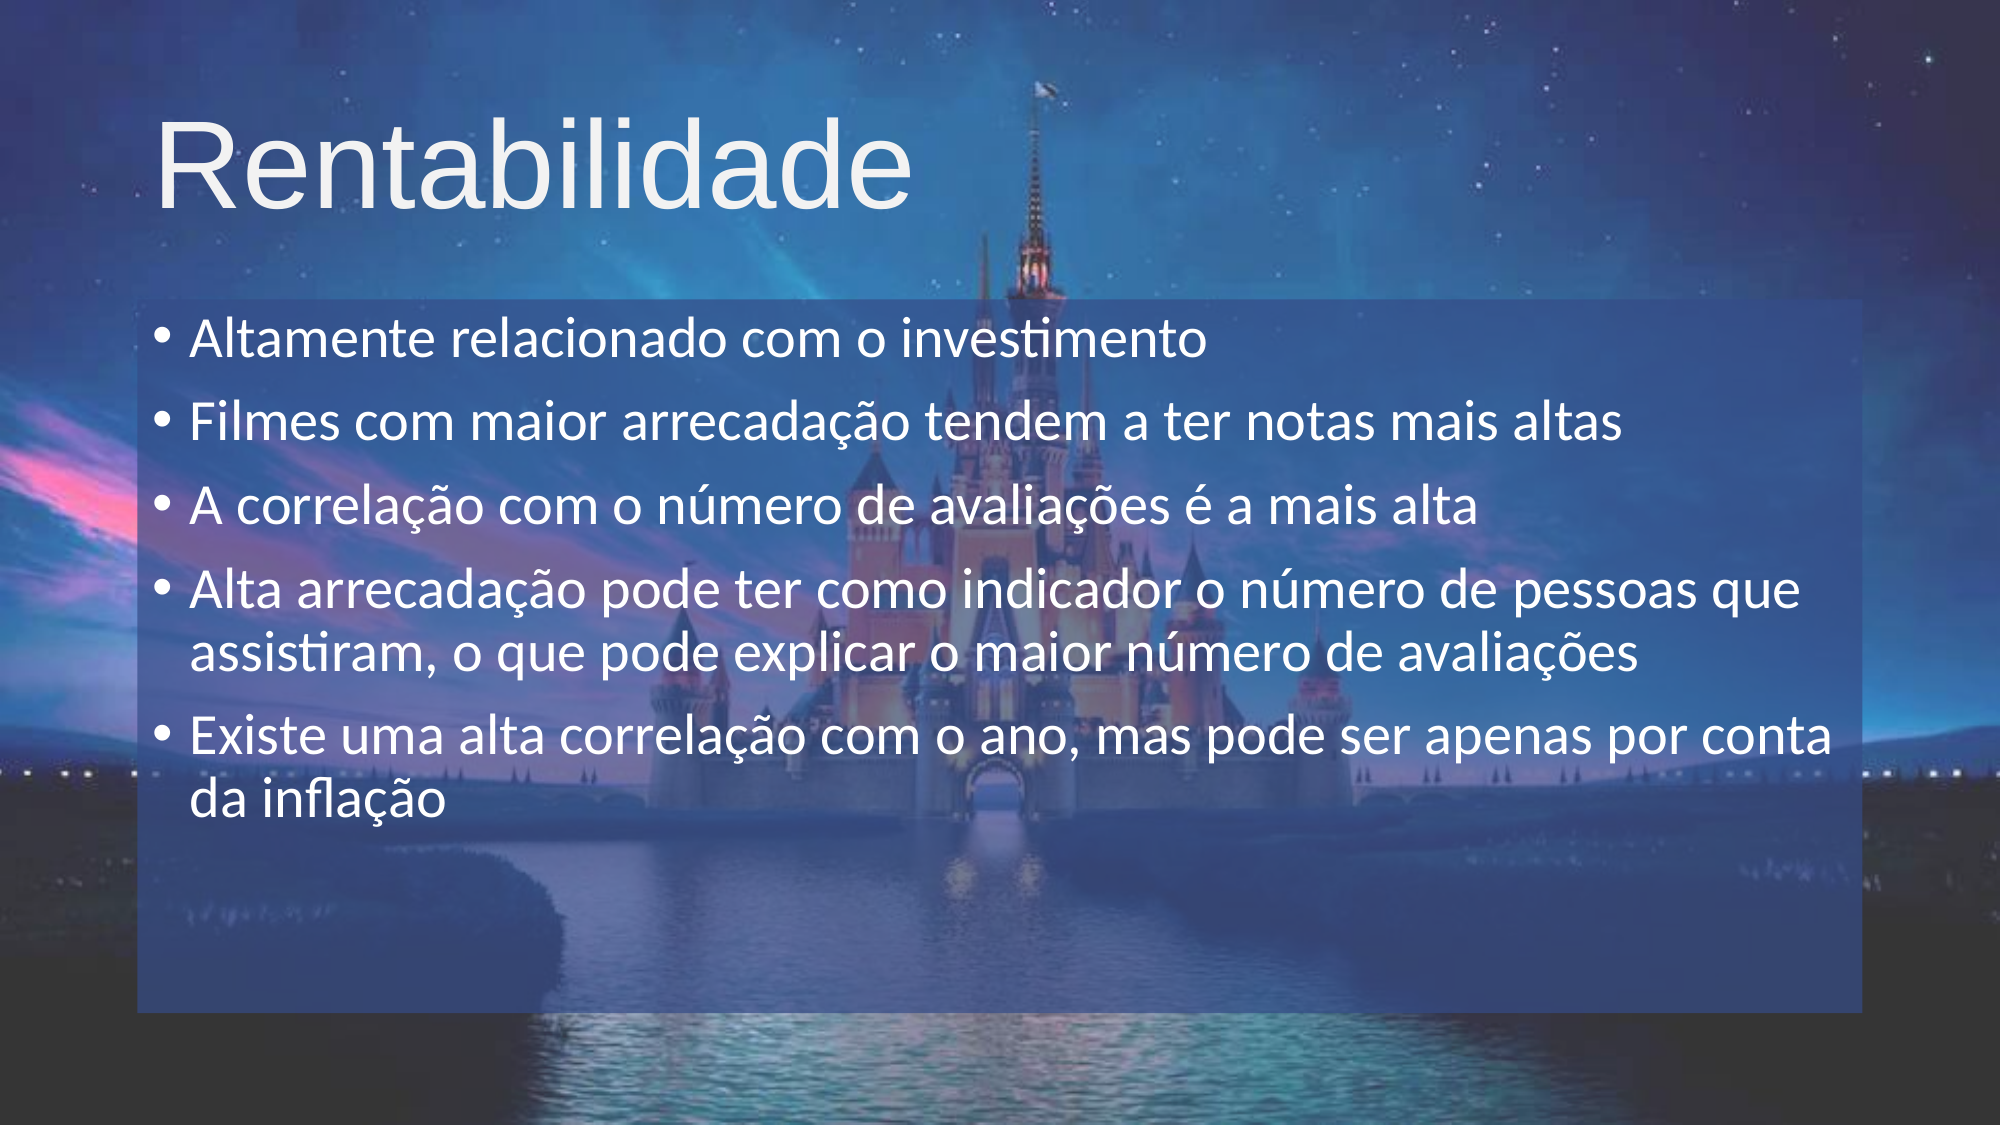

# Rentabilidade
Altamente relacionado com o investimento
Filmes com maior arrecadação tendem a ter notas mais altas
A correlação com o número de avaliações é a mais alta
Alta arrecadação pode ter como indicador o número de pessoas que assistiram, o que pode explicar o maior número de avaliações
Existe uma alta correlação com o ano, mas pode ser apenas por conta da inflação